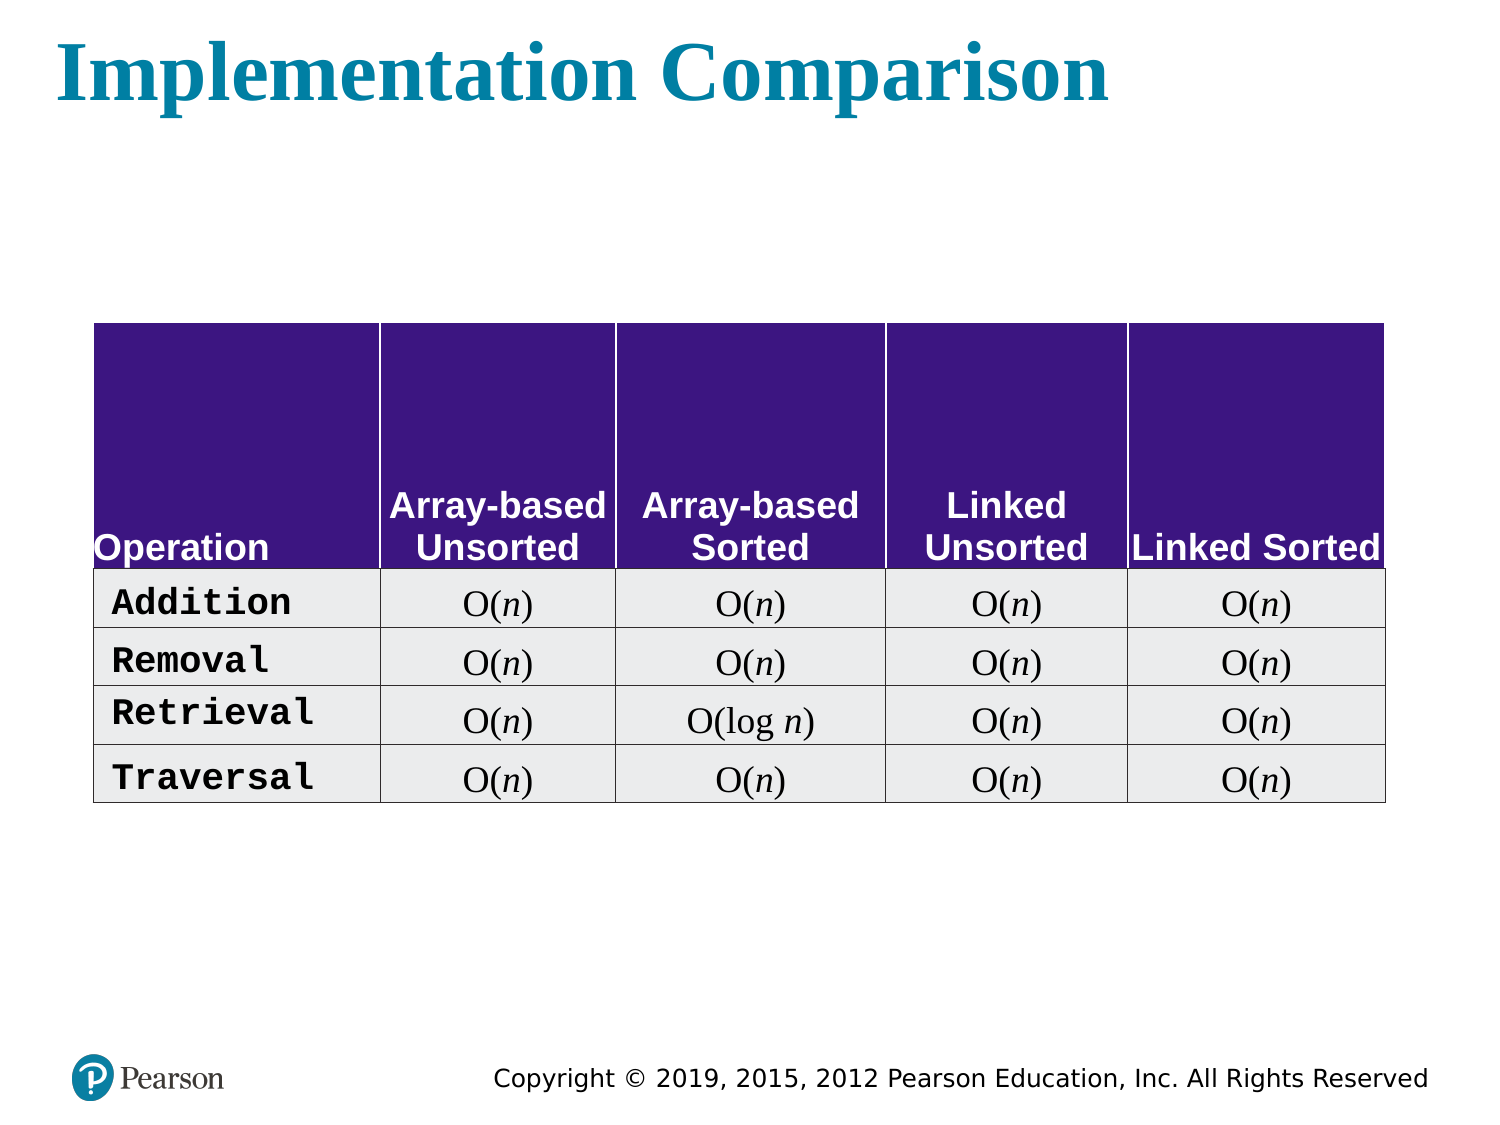

# Implementation Comparison
| Operation | Array-based Unsorted | Array-based Sorted | Linked Unsorted | Linked Sorted |
| --- | --- | --- | --- | --- |
| Addition | O(n) | O(n) | O(n) | O(n) |
| Removal | O(n) | O(n) | O(n) | O(n) |
| Retrieval | O(n) | O(log n) | O(n) | O(n) |
| Traversal | O(n) | O(n) | O(n) | O(n) |